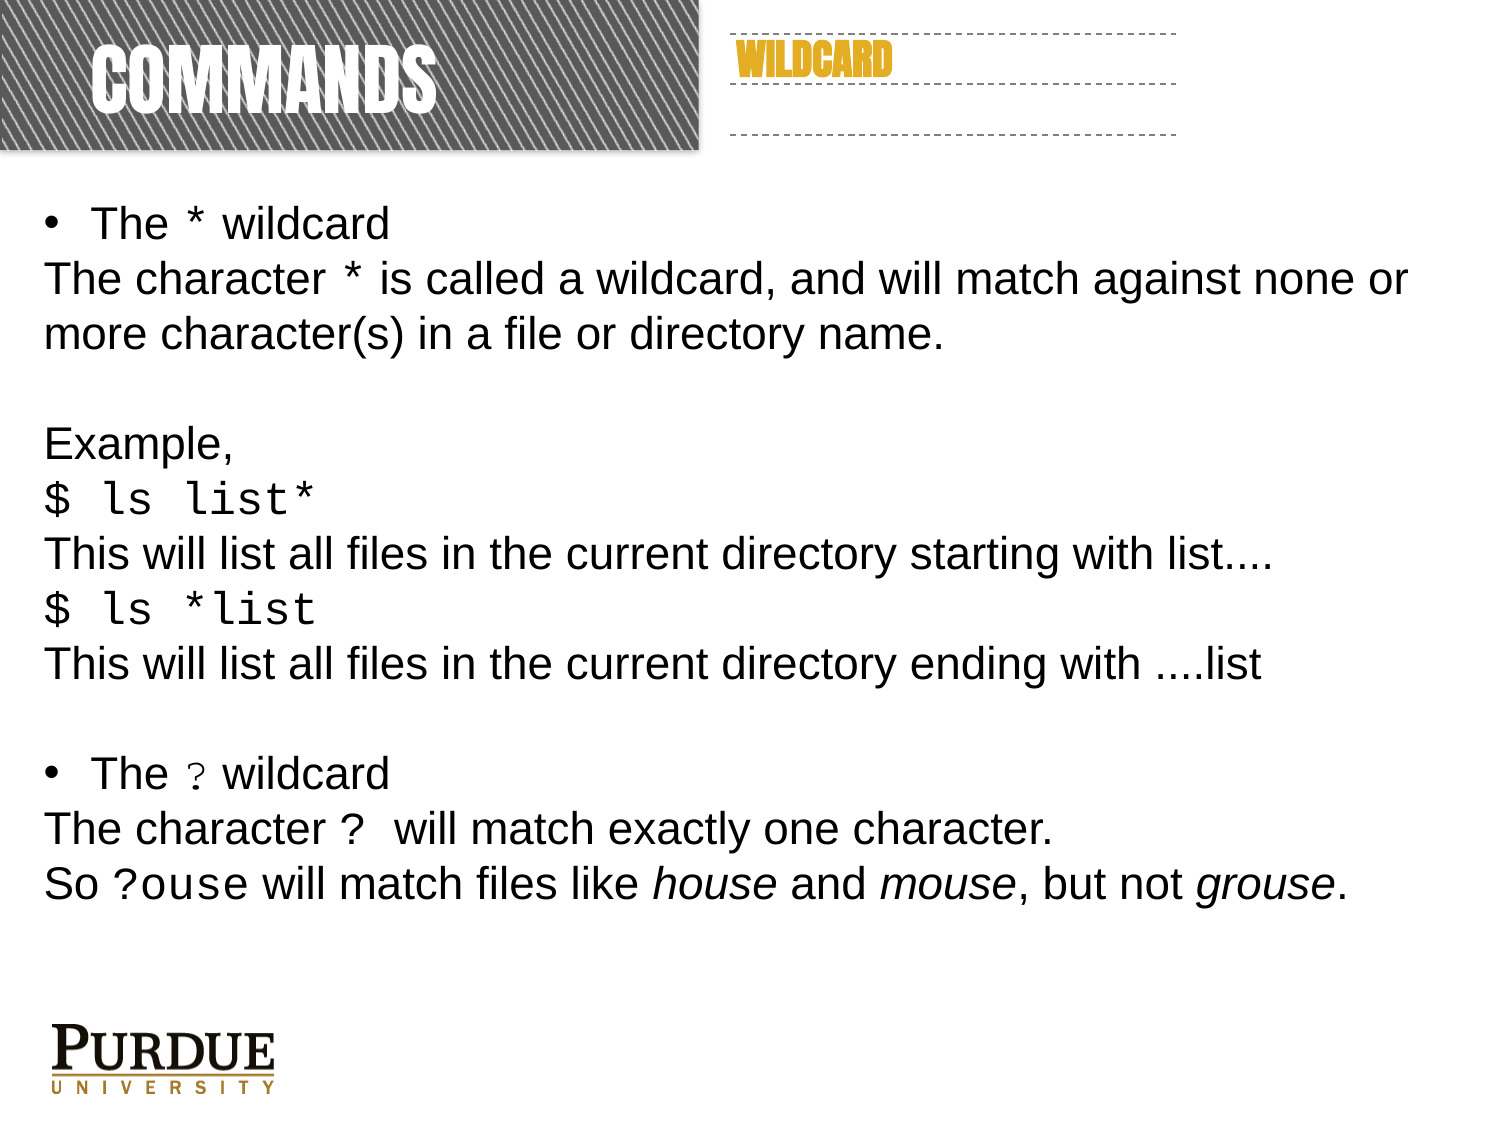

# commands
WILDCARD

The * wildcard
The character * is called a wildcard, and will match against none or more character(s) in a file or directory name.

Example,
$ ls list*
This will list all files in the current directory starting with list....
$ ls *list
This will list all files in the current directory ending with ....list

The ? wildcard
The character ? will match exactly one character.
So ?ouse will match files like house and mouse, but not grouse.